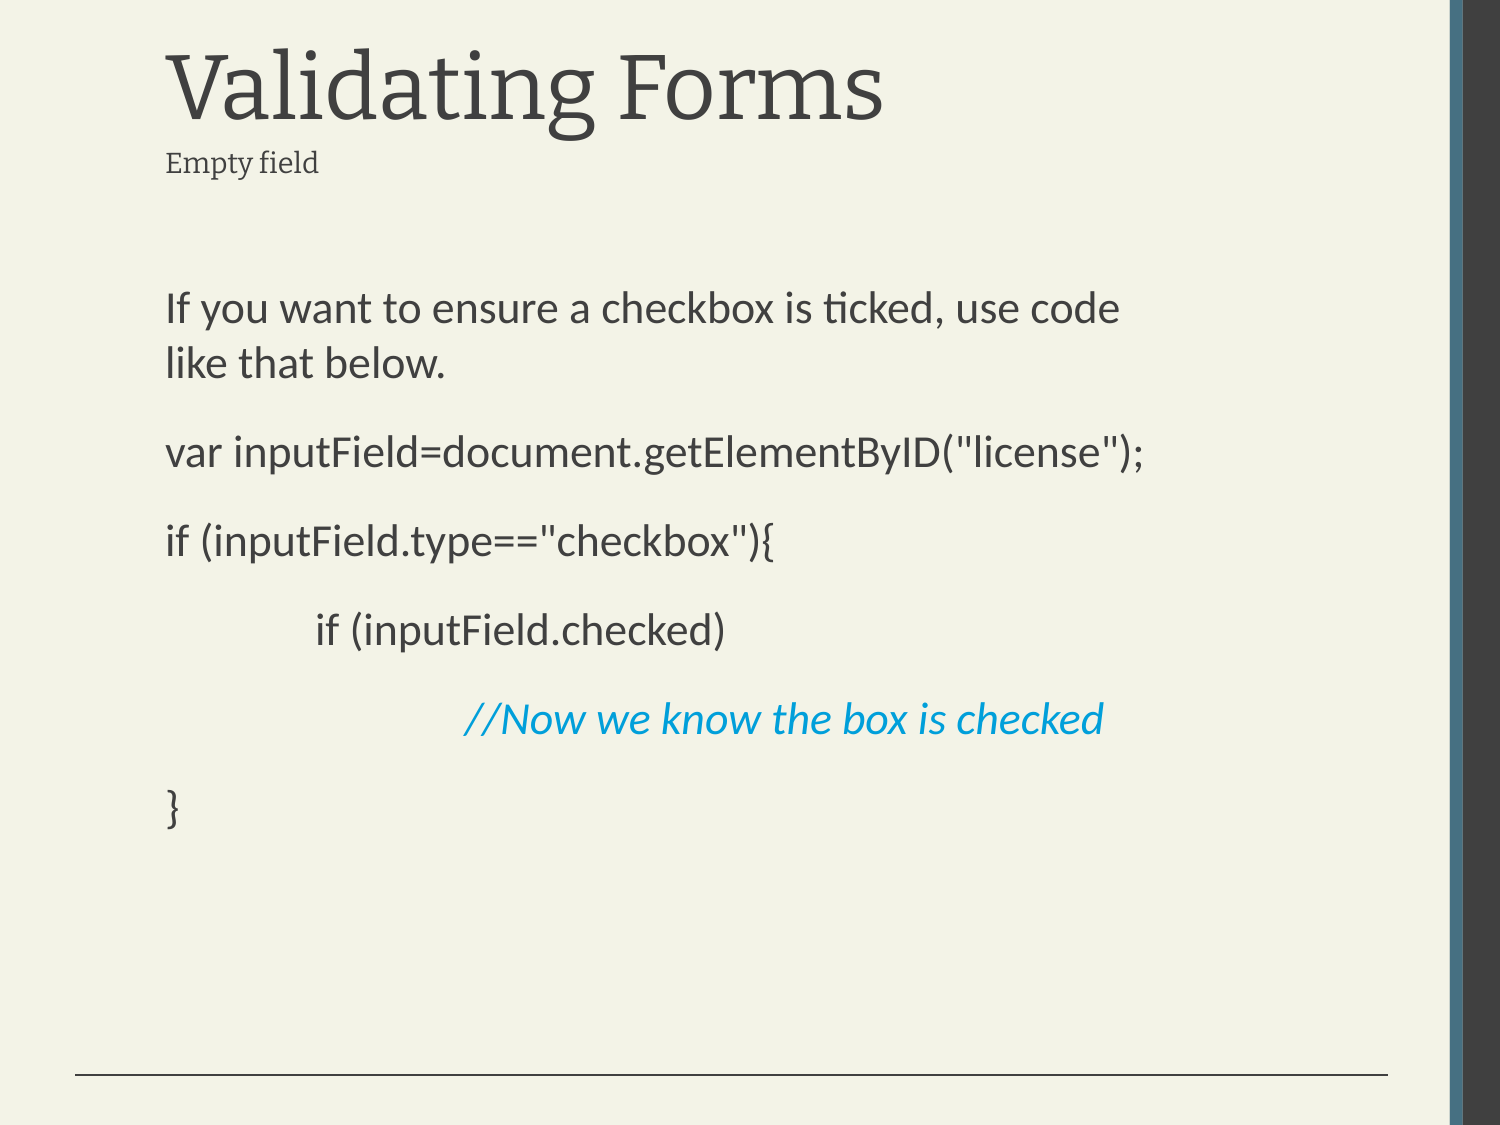

# Validating Forms
Empty field
If you want to ensure a checkbox is ticked, use code like that below.
var inputField=document.getElementByID("license");
if (inputField.type=="checkbox"){
	if (inputField.checked)
		//Now we know the box is checked
}